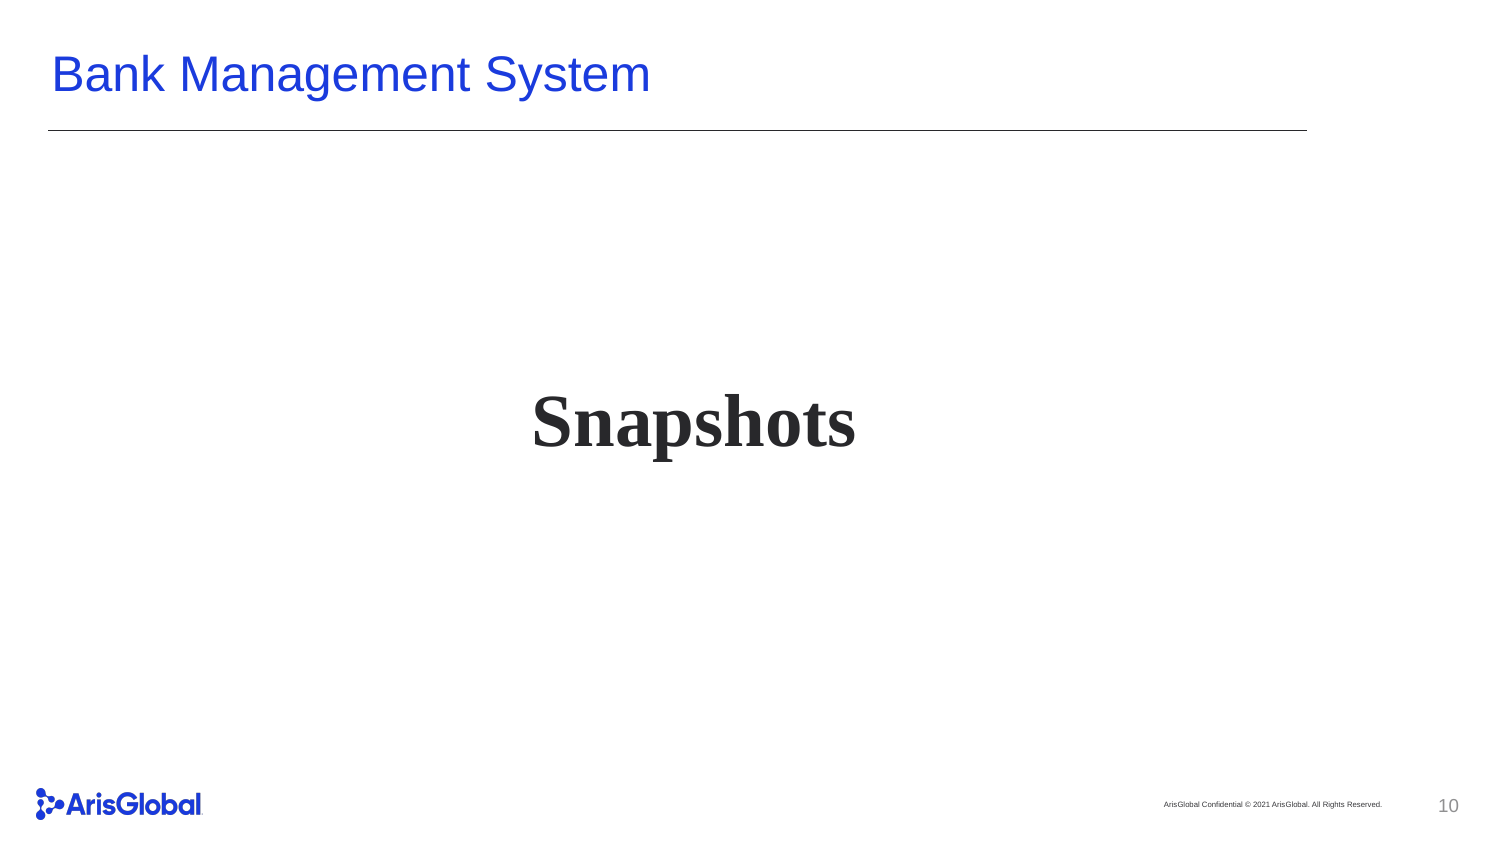

# Bank Management System
Snapshots
10
ArisGlobal Confidential © 2021 ArisGlobal. All Rights Reserved.